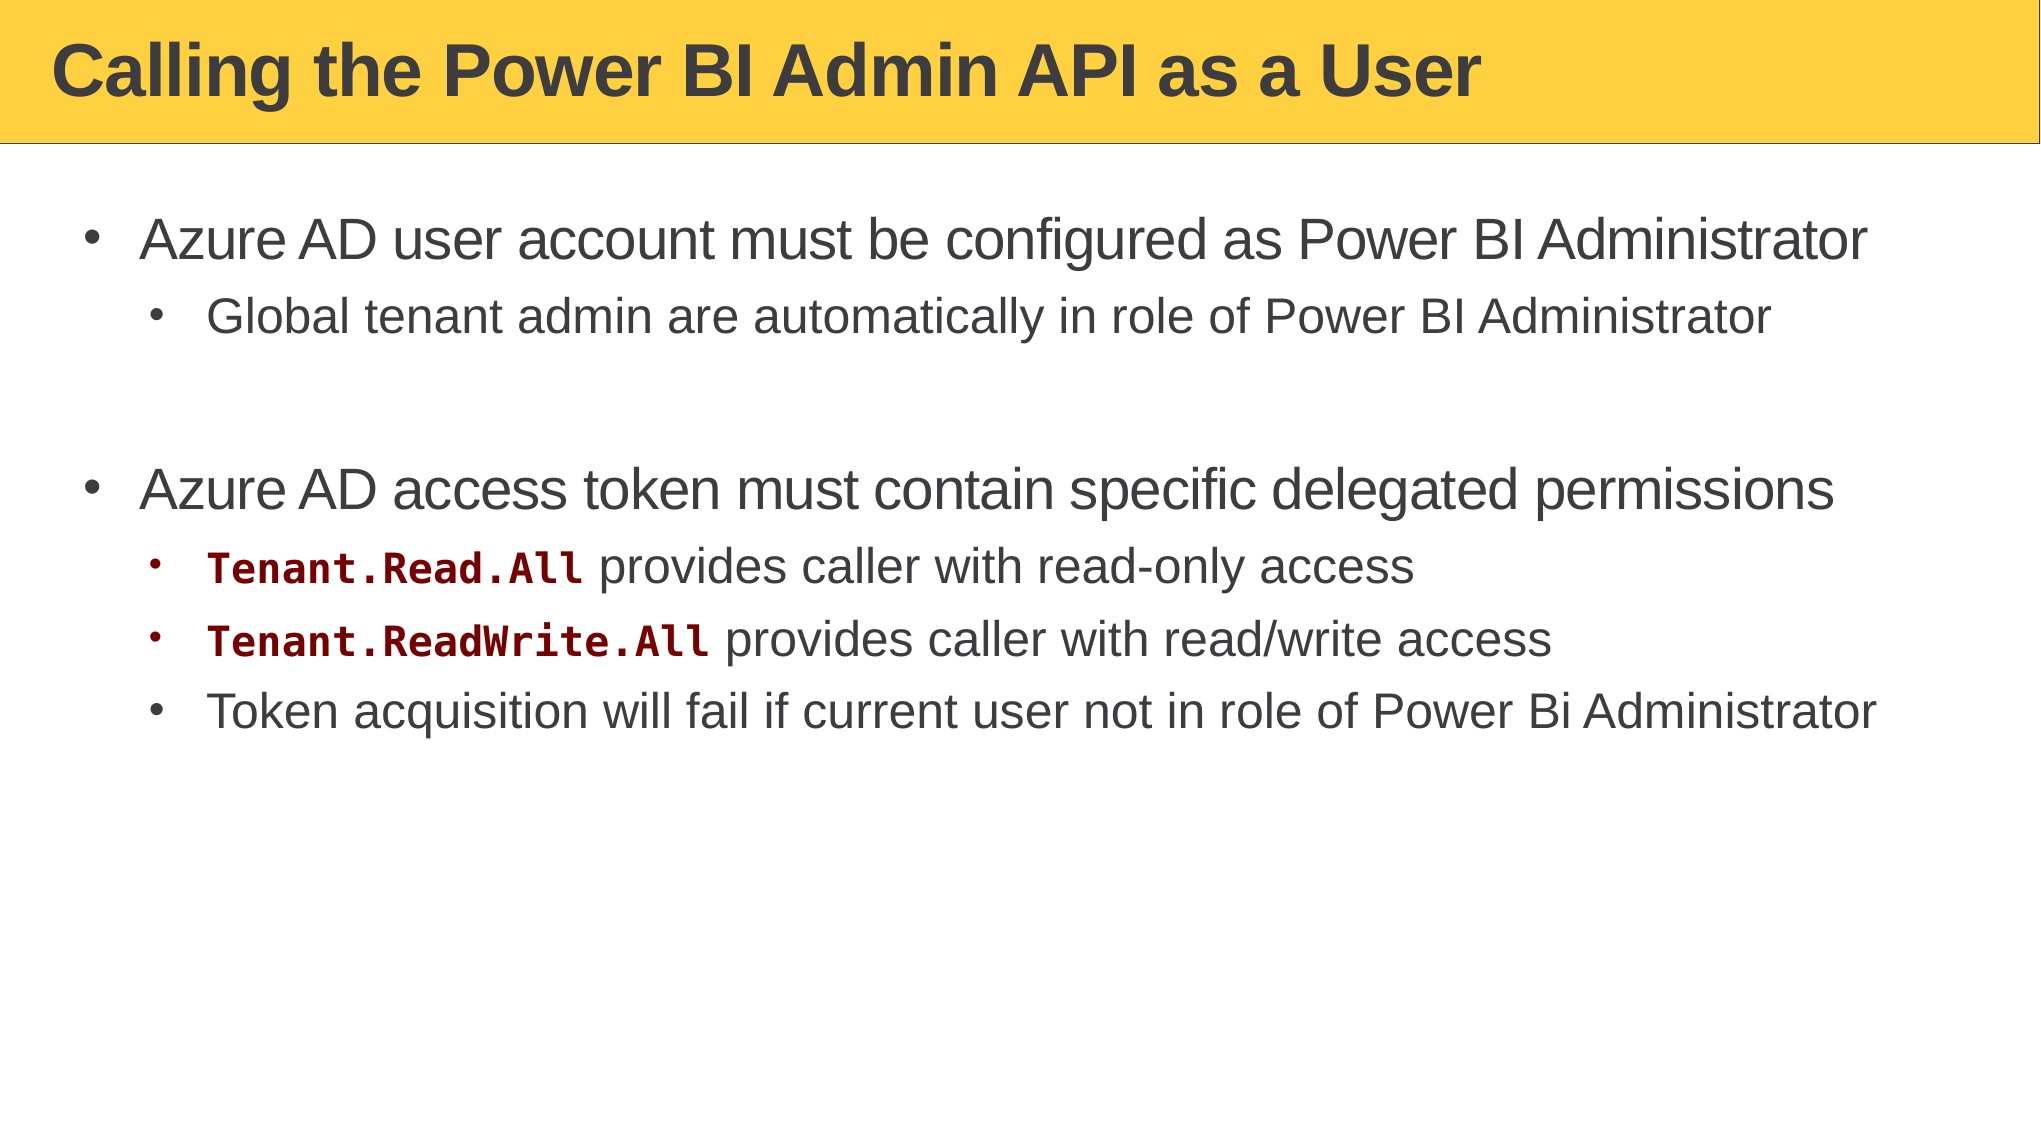

# Calling the Power BI Admin API as a User
Azure AD user account must be configured as Power BI Administrator
Global tenant admin are automatically in role of Power BI Administrator

Azure AD access token must contain specific delegated permissions
Tenant.Read.All provides caller with read-only access
Tenant.ReadWrite.All provides caller with read/write access
Token acquisition will fail if current user not in role of Power Bi Administrator